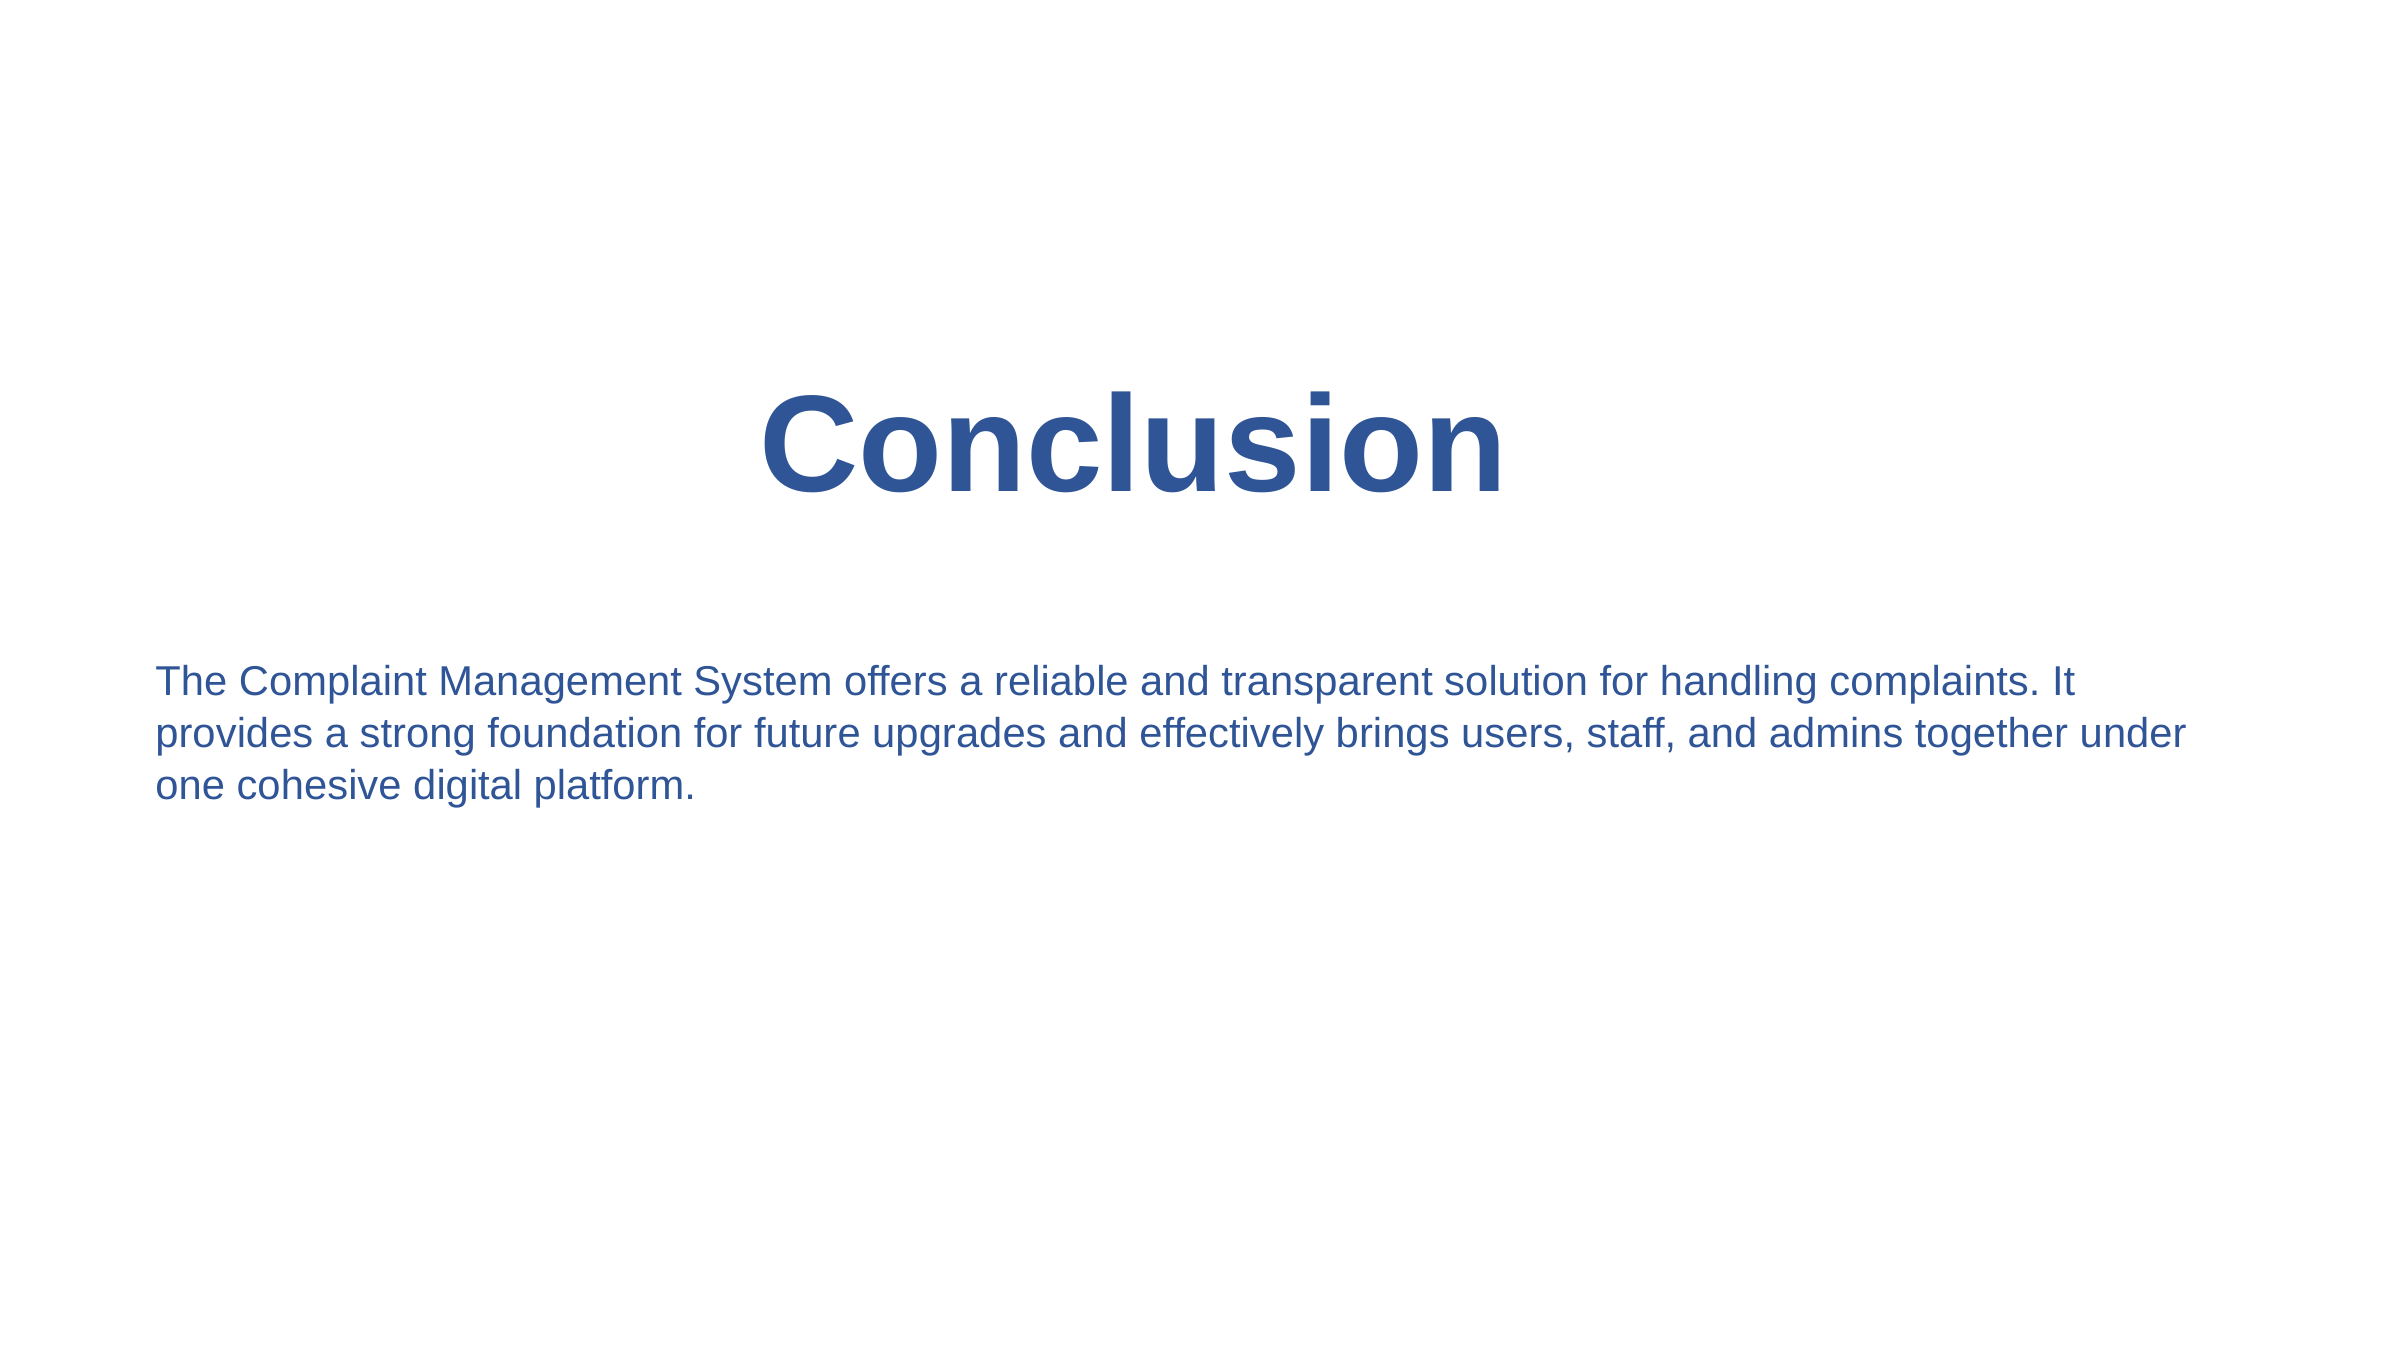

Conclusion
The Complaint Management System offers a reliable and transparent solution for handling complaints. It provides a strong foundation for future upgrades and effectively brings users, staff, and admins together under one cohesive digital platform.